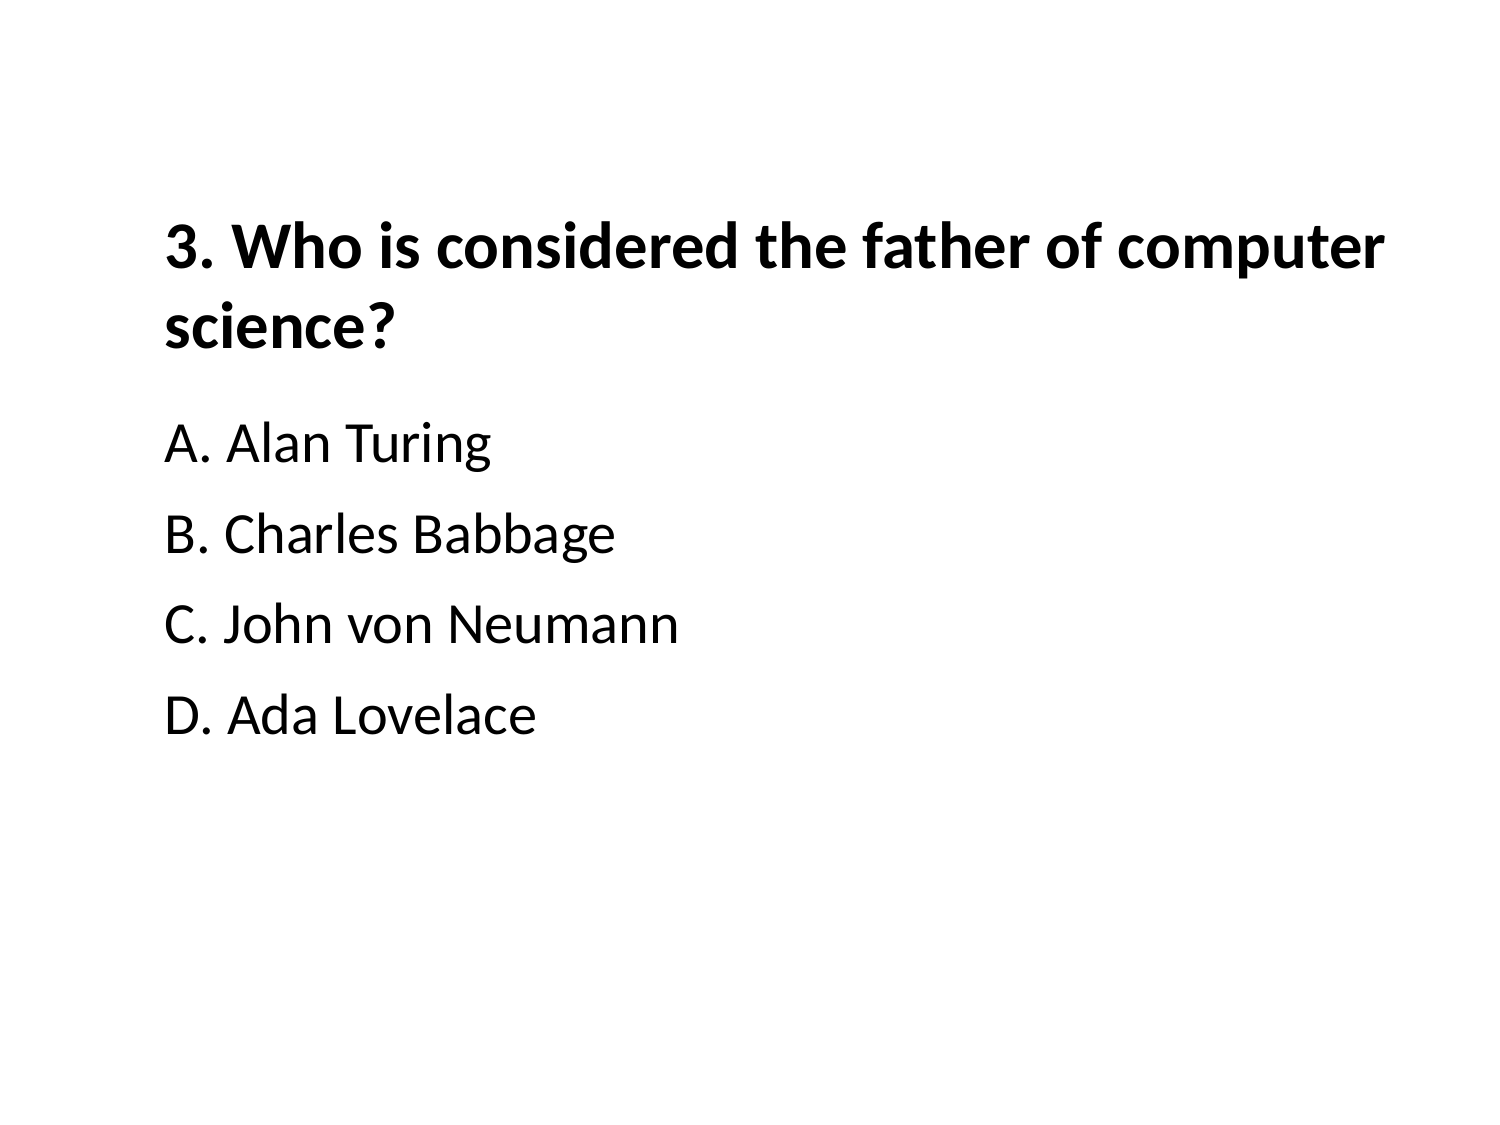

3. Who is considered the father of computer science?
A. Alan Turing
B. Charles Babbage
C. John von Neumann
D. Ada Lovelace